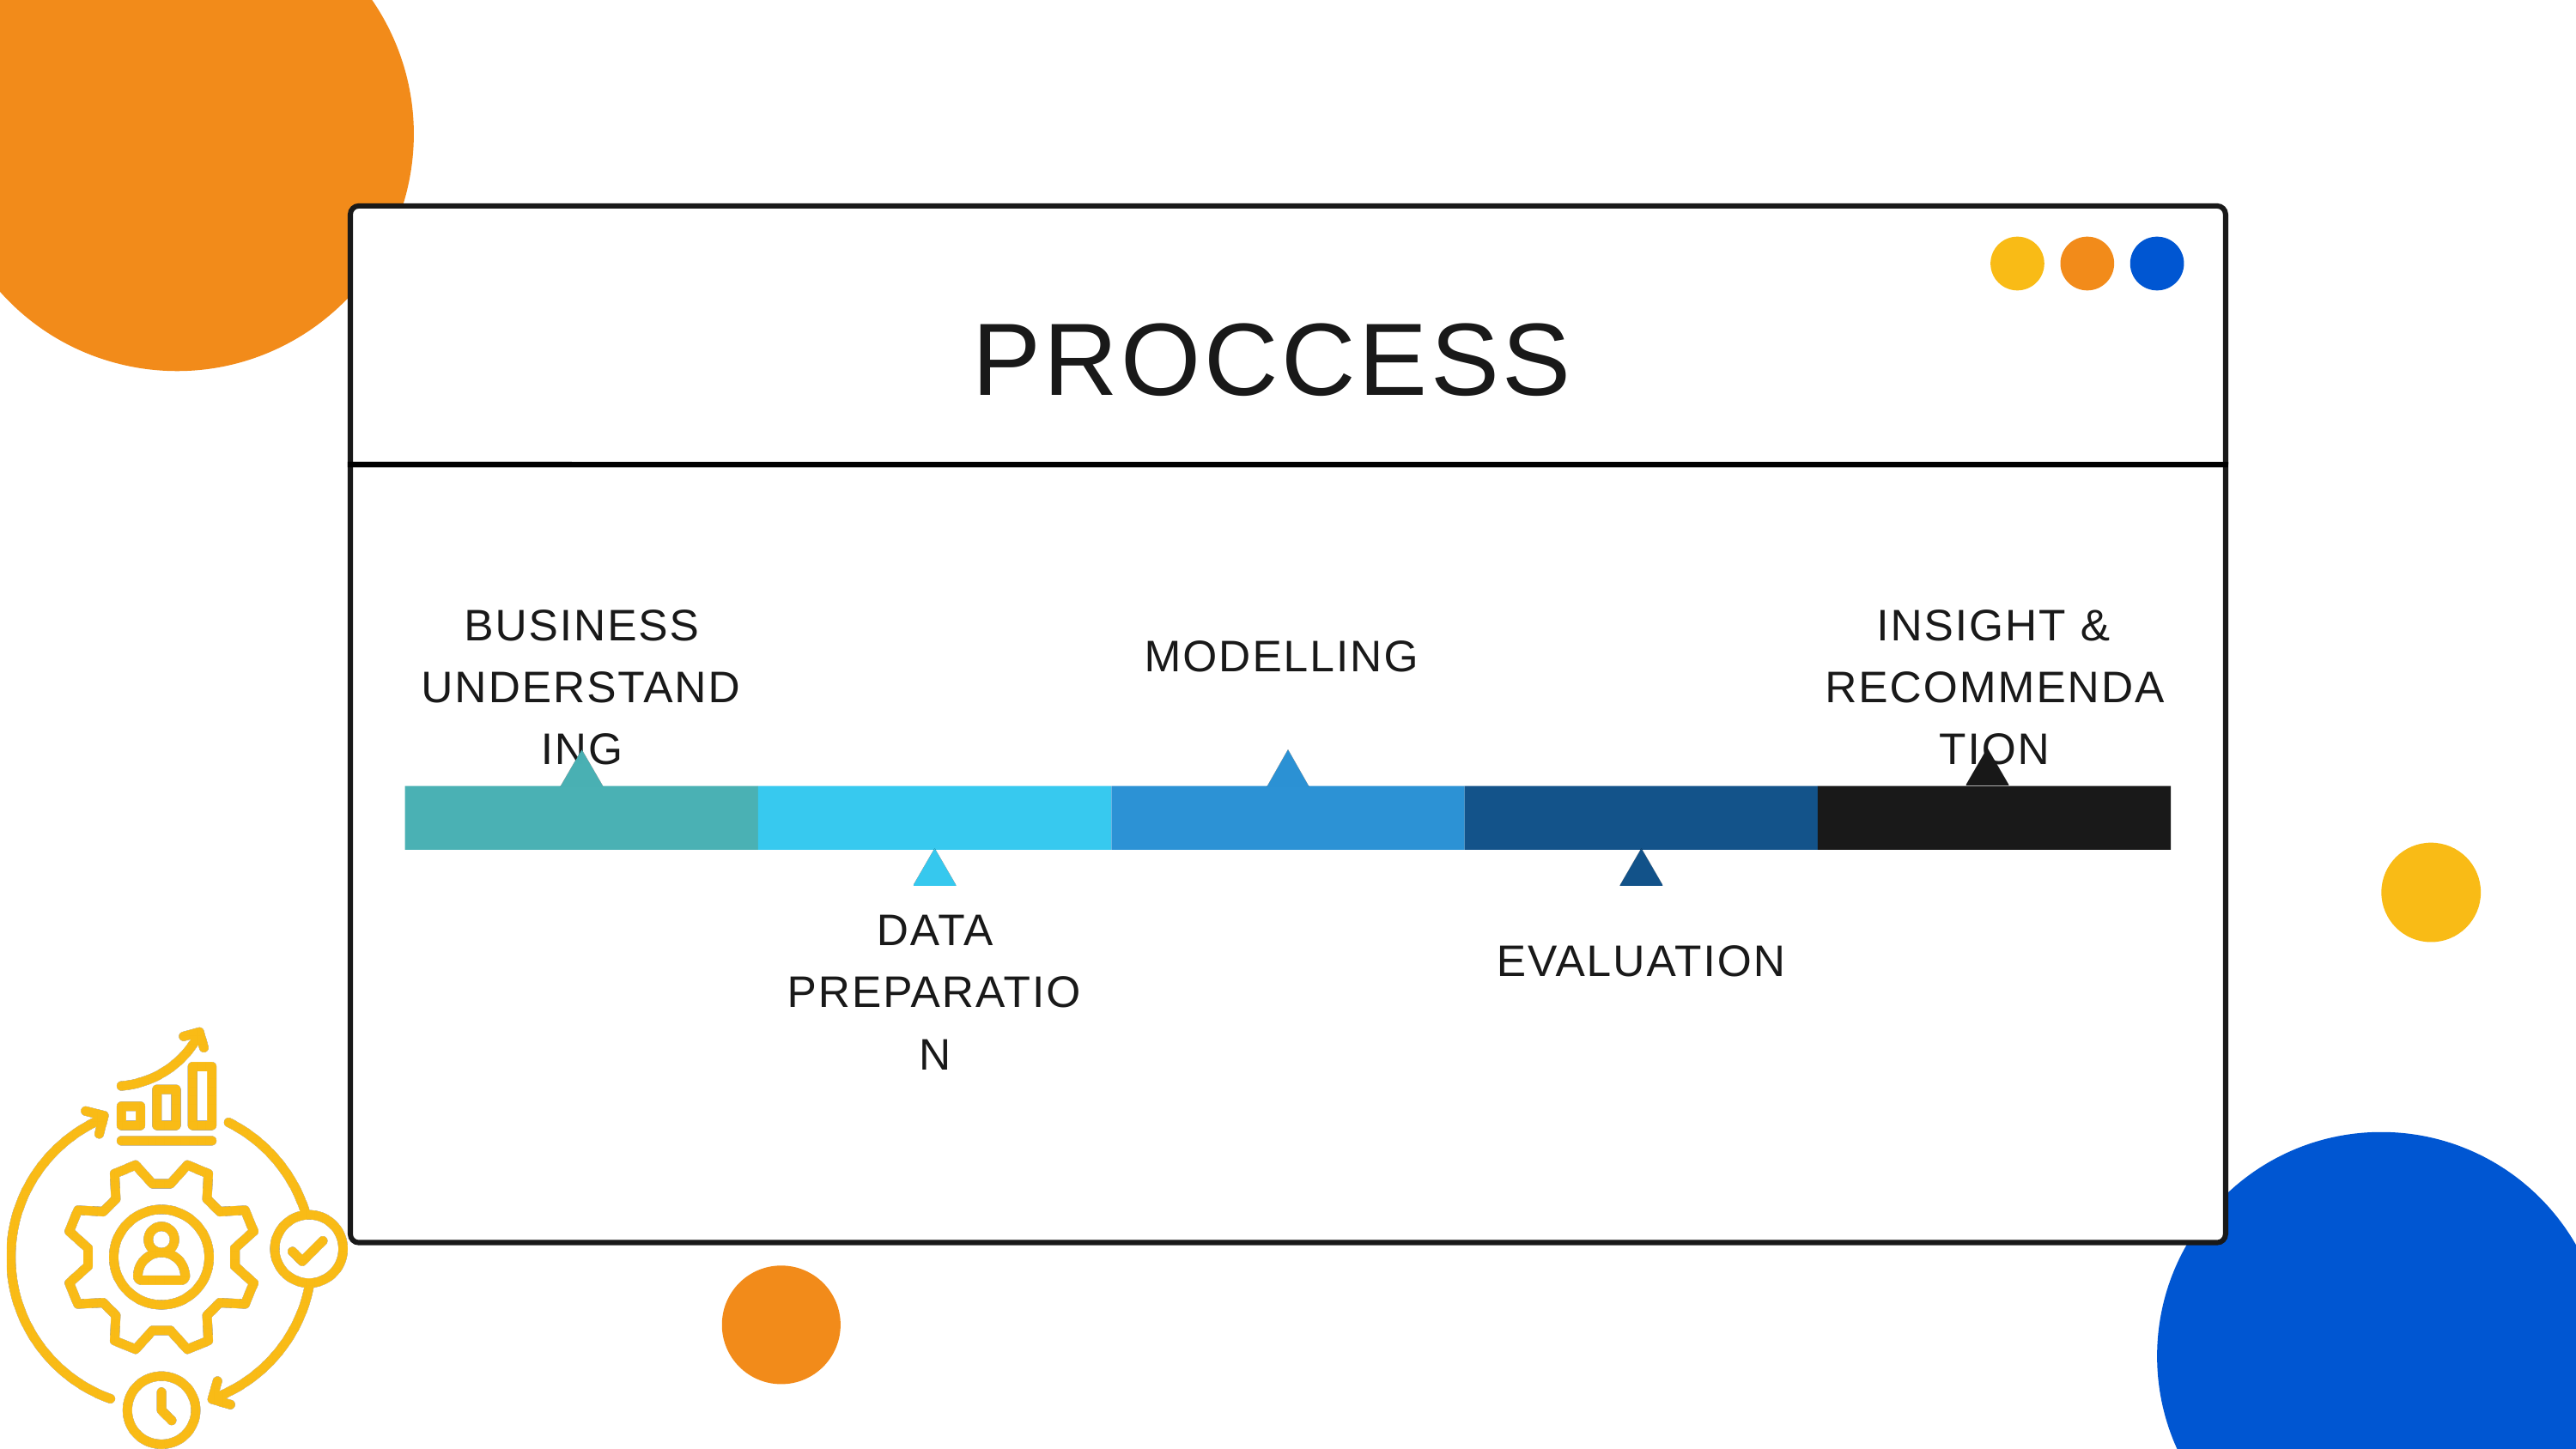

PROCCESS

BUSINESS
UNDERSTANDING
INSIGHT & RECOMMENDATION
MODELLING

DATA
PREPARATION
EVALUATION